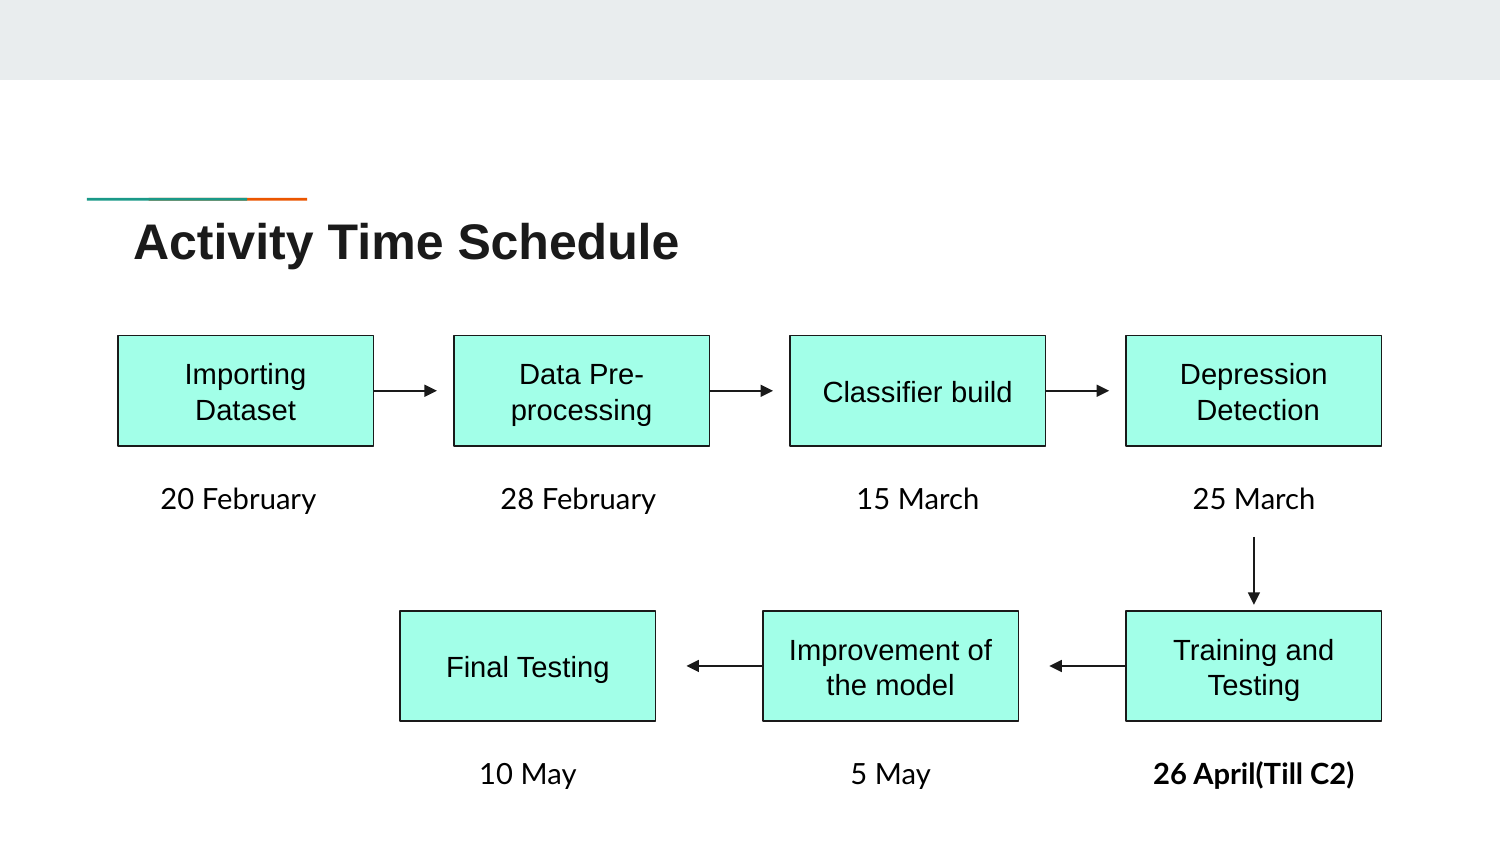

# Activity Time Schedule
Importing
Dataset
Data Pre-processing
Classifier build
Depression
 Detection
20 February
28 February
15 March
25 March
Final Testing
Improvement of the model
Training and Testing
10 May
5 May
26 April(Till C2)